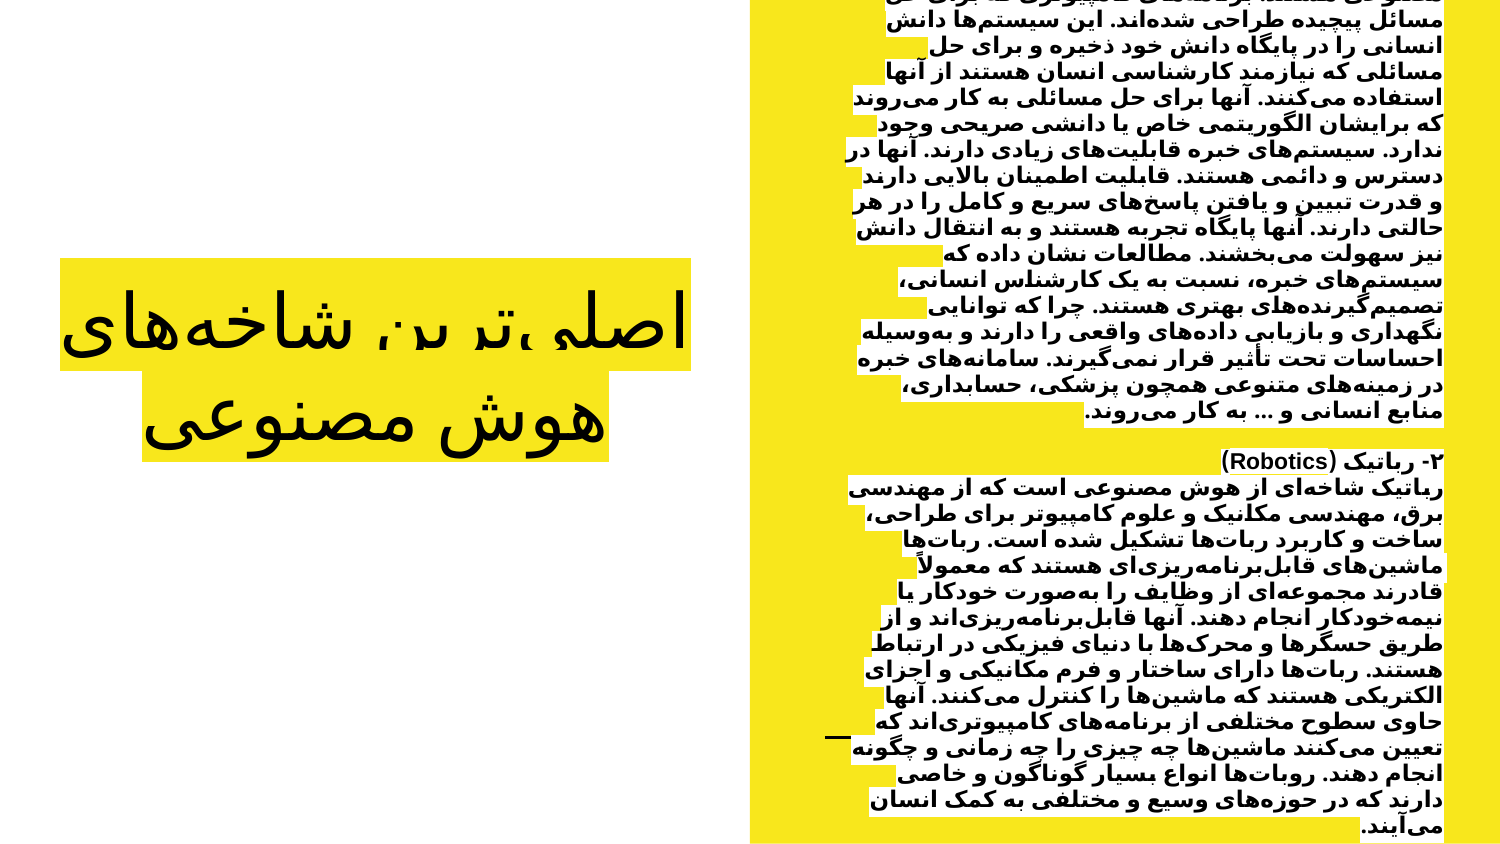

۱- سامانه‌های خبره (Experts Systems)
سامانه‌ها یا همان سیستم‌های خبره، نرم‌افزارهای هوش مصنوعی و موفق‌ترین ارائه از توانایی‌های هوش مصنوعی هستند. برنامه‌های کامپیوتری که برای حل مسائل پیچیده طراحی شده‌اند. این سیستم‌ها دانش انسانی را در پایگاه دانش خود ذخیره و برای حل مسائلی که نیازمند کارشناسی انسان هستند از آنها استفاده می‌کنند. آنها برای حل مسائلی به کار می‌روند که برایشان الگوریتمی خاص یا دانشی صریحی وجود ندارد. سیستم‌های خبره قابلیت‌های زیادی دارند. آنها در دسترس و دائمی هستند. قابلیت اطمینان بالایی دارند و قدرت تبیین و یافتن پاسخ‌های سریع و کامل را در هر حالتی دارند. آنها پایگاه تجربه هستند و به انتقال دانش نیز سهولت می‌بخشند. مطالعات نشان داده که سیستم‌های خبره، نسبت به یک کارشناس انسانی، تصمیم‌گیرنده‌های بهتری هستند. چرا که توانایی نگهداری و بازیابی داده‌های واقعی را دارند و به‌وسیله احساسات تحت تأثیر قرار نمی‌گیرند. سامانه‌های خبره در زمینه‌های متنوعی همچون پزشکی، حسابداری، منابع انسانی و … به کار می‌روند.
۲- رباتیک (Robotics)
رباتیک شاخه‌ای از هوش مصنوعی است که از مهندسی برق، مهندسی مکانیک و علوم کامپیوتر برای طراحی، ساخت و کاربرد ربات‌ها تشکیل شده است. ربات‌ها ماشین‌های قابل‌برنامه‌ریزی‌ای هستند که معمولاً قادرند مجموعه‌ای از وظایف را به‌صورت خودکار یا نیمه‌خودکار انجام دهند. آنها قابل‌برنامه‌ریزی‌اند و از طریق حسگرها و محرک‌ها با دنیای فیزیکی در ارتباط هستند. ربات‌ها دارای ساختار و فرم مکانیکی و اجزای الکتریکی هستند که ماشین‌ها را کنترل می‌کنند. آنها حاوی سطوح مختلفی از برنامه‌های کامپیوتری‌اند که تعیین می‌کنند ماشین‌ها چه چیزی را چه زمانی و چگونه انجام دهند. روبات‌ها انواع بسیار گوناگون و خاصی دارند که در حوزه‌های وسیع و مختلفی به کمک انسان می‌آیند.

# اصلی‌ترین شاخه‌های هوش مصنوعی